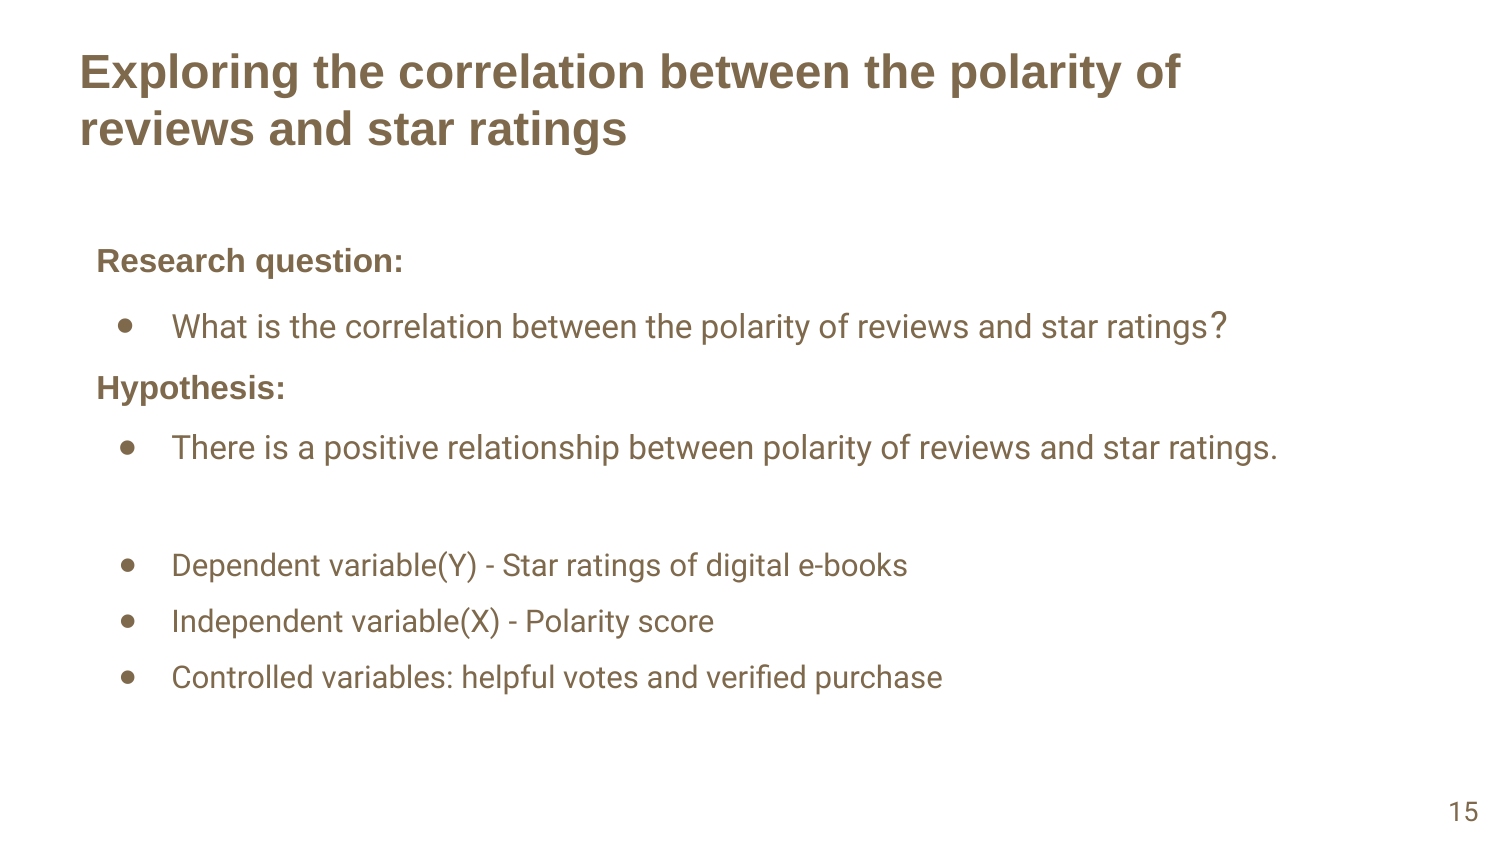

Exploring the correlation between the polarity of reviews and star ratings
Research question:
What is the correlation between the polarity of reviews and star ratings?
Hypothesis:
There is a positive relationship between polarity of reviews and star ratings.

Dependent variable(Y) - Star ratings of digital e-books
Independent variable(X) - Polarity score
Controlled variables: helpful votes and verified purchase
15